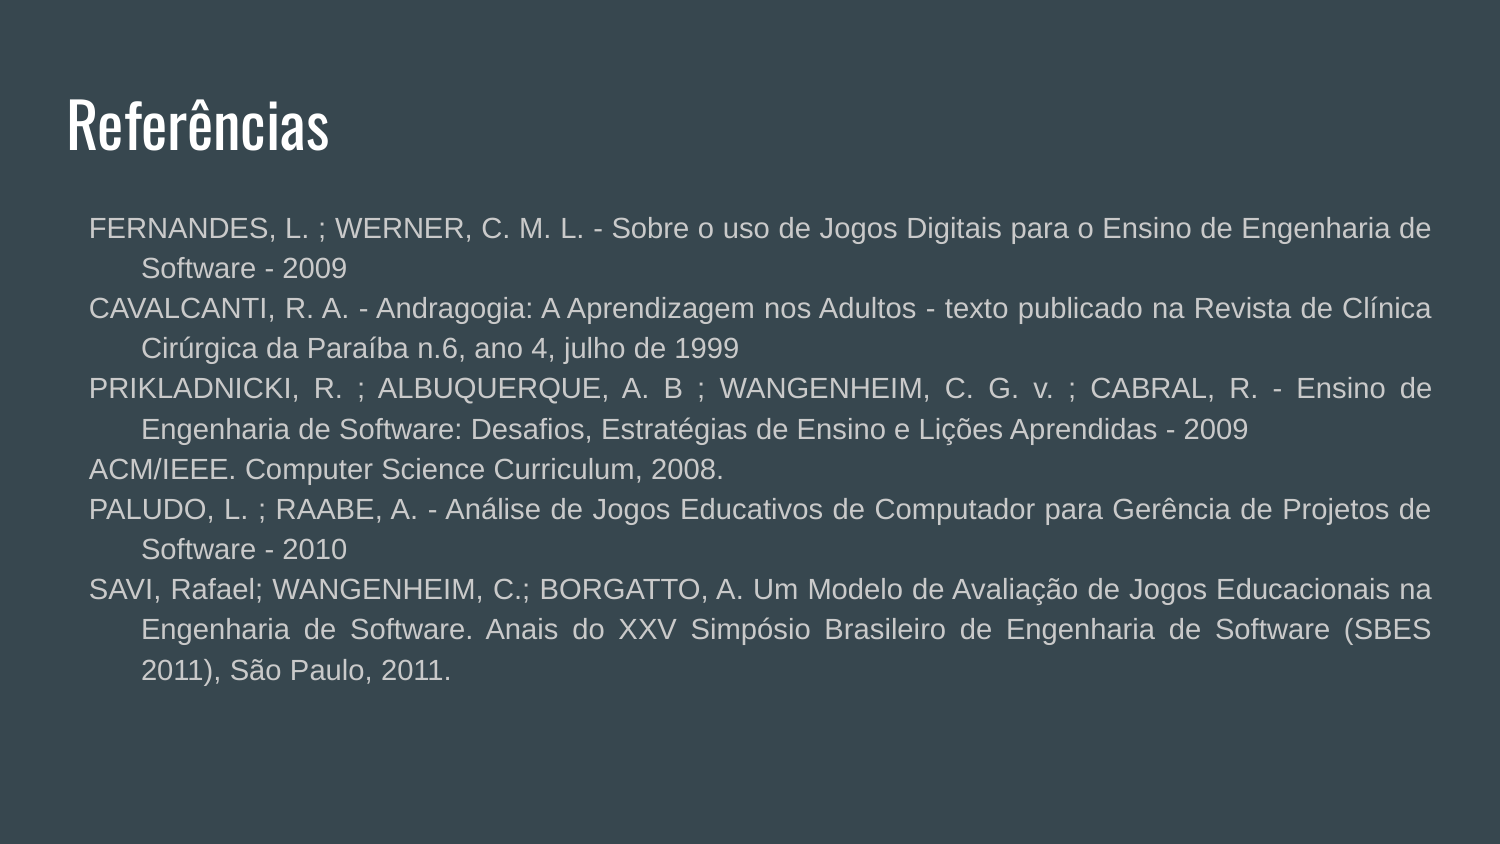

# Referências
FERNANDES, L. ; WERNER, C. M. L. - Sobre o uso de Jogos Digitais para o Ensino de Engenharia de Software - 2009
CAVALCANTI, R. A. - Andragogia: A Aprendizagem nos Adultos - texto publicado na Revista de Clínica Cirúrgica da Paraíba n.6, ano 4, julho de 1999
PRIKLADNICKI, R. ; ALBUQUERQUE, A. B ; WANGENHEIM, C. G. v. ; CABRAL, R. - Ensino de Engenharia de Software: Desafios, Estratégias de Ensino e Lições Aprendidas - 2009
ACM/IEEE. Computer Science Curriculum, 2008.
PALUDO, L. ; RAABE, A. - Análise de Jogos Educativos de Computador para Gerência de Projetos de Software - 2010
SAVI, Rafael; WANGENHEIM, C.; BORGATTO, A. Um Modelo de Avaliação de Jogos Educacionais na Engenharia de Software. Anais do XXV Simpósio Brasileiro de Engenharia de Software (SBES 2011), São Paulo, 2011.